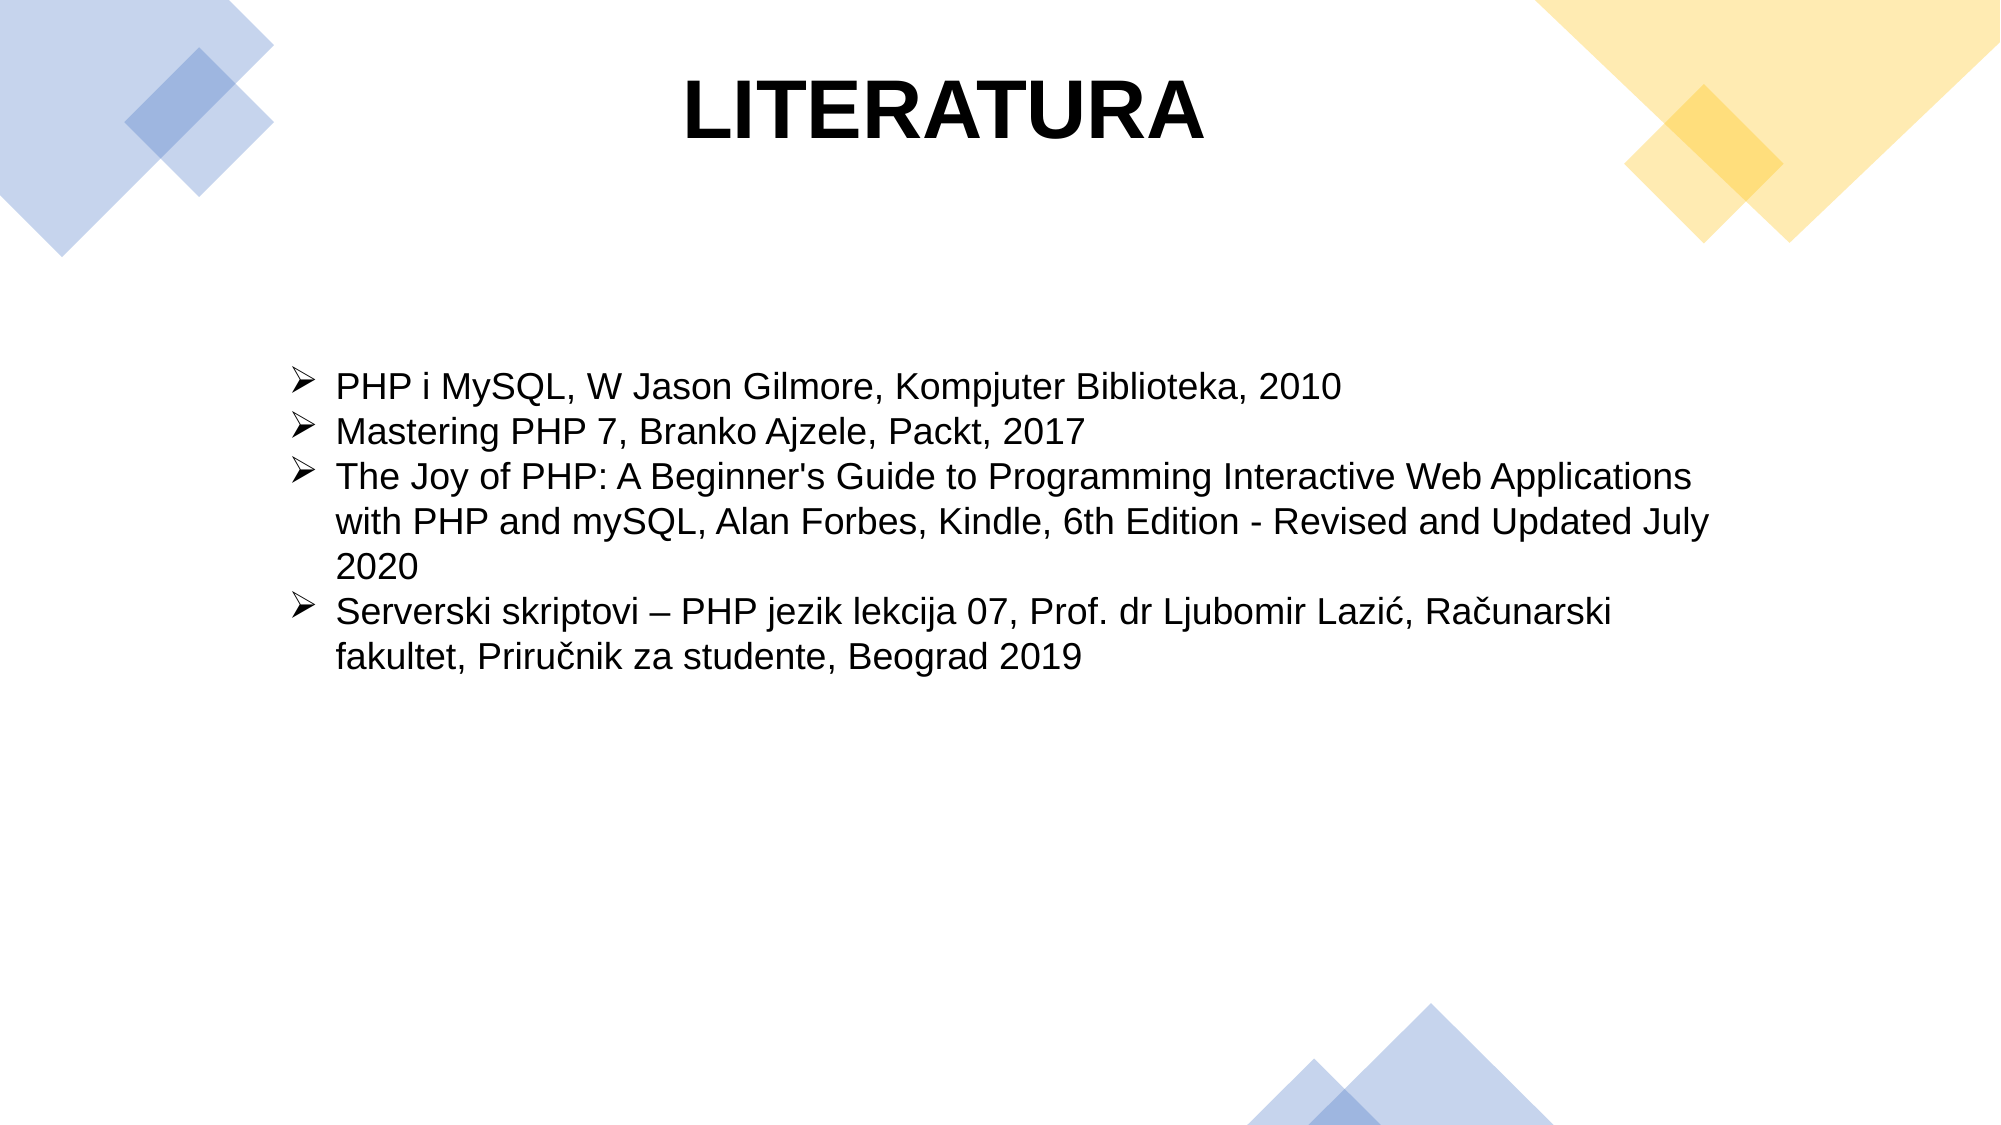

LITERATURA

PHP i MySQL, W Jason Gilmore, Kompjuter Biblioteka, 2010
Mastering PHP 7, Branko Ajzele, Packt, 2017
The Joy of PHP: A Beginner's Guide to Programming Interactive Web Applications with PHP and mySQL, Alan Forbes, Kindle, 6th Edition - Revised and Updated July 2020
Serverski skriptovi – PHP jezik lekcija 07, Prof. dr Ljubomir Lazić, Računarski fakultet, Priručnik za studente, Beograd 2019

29